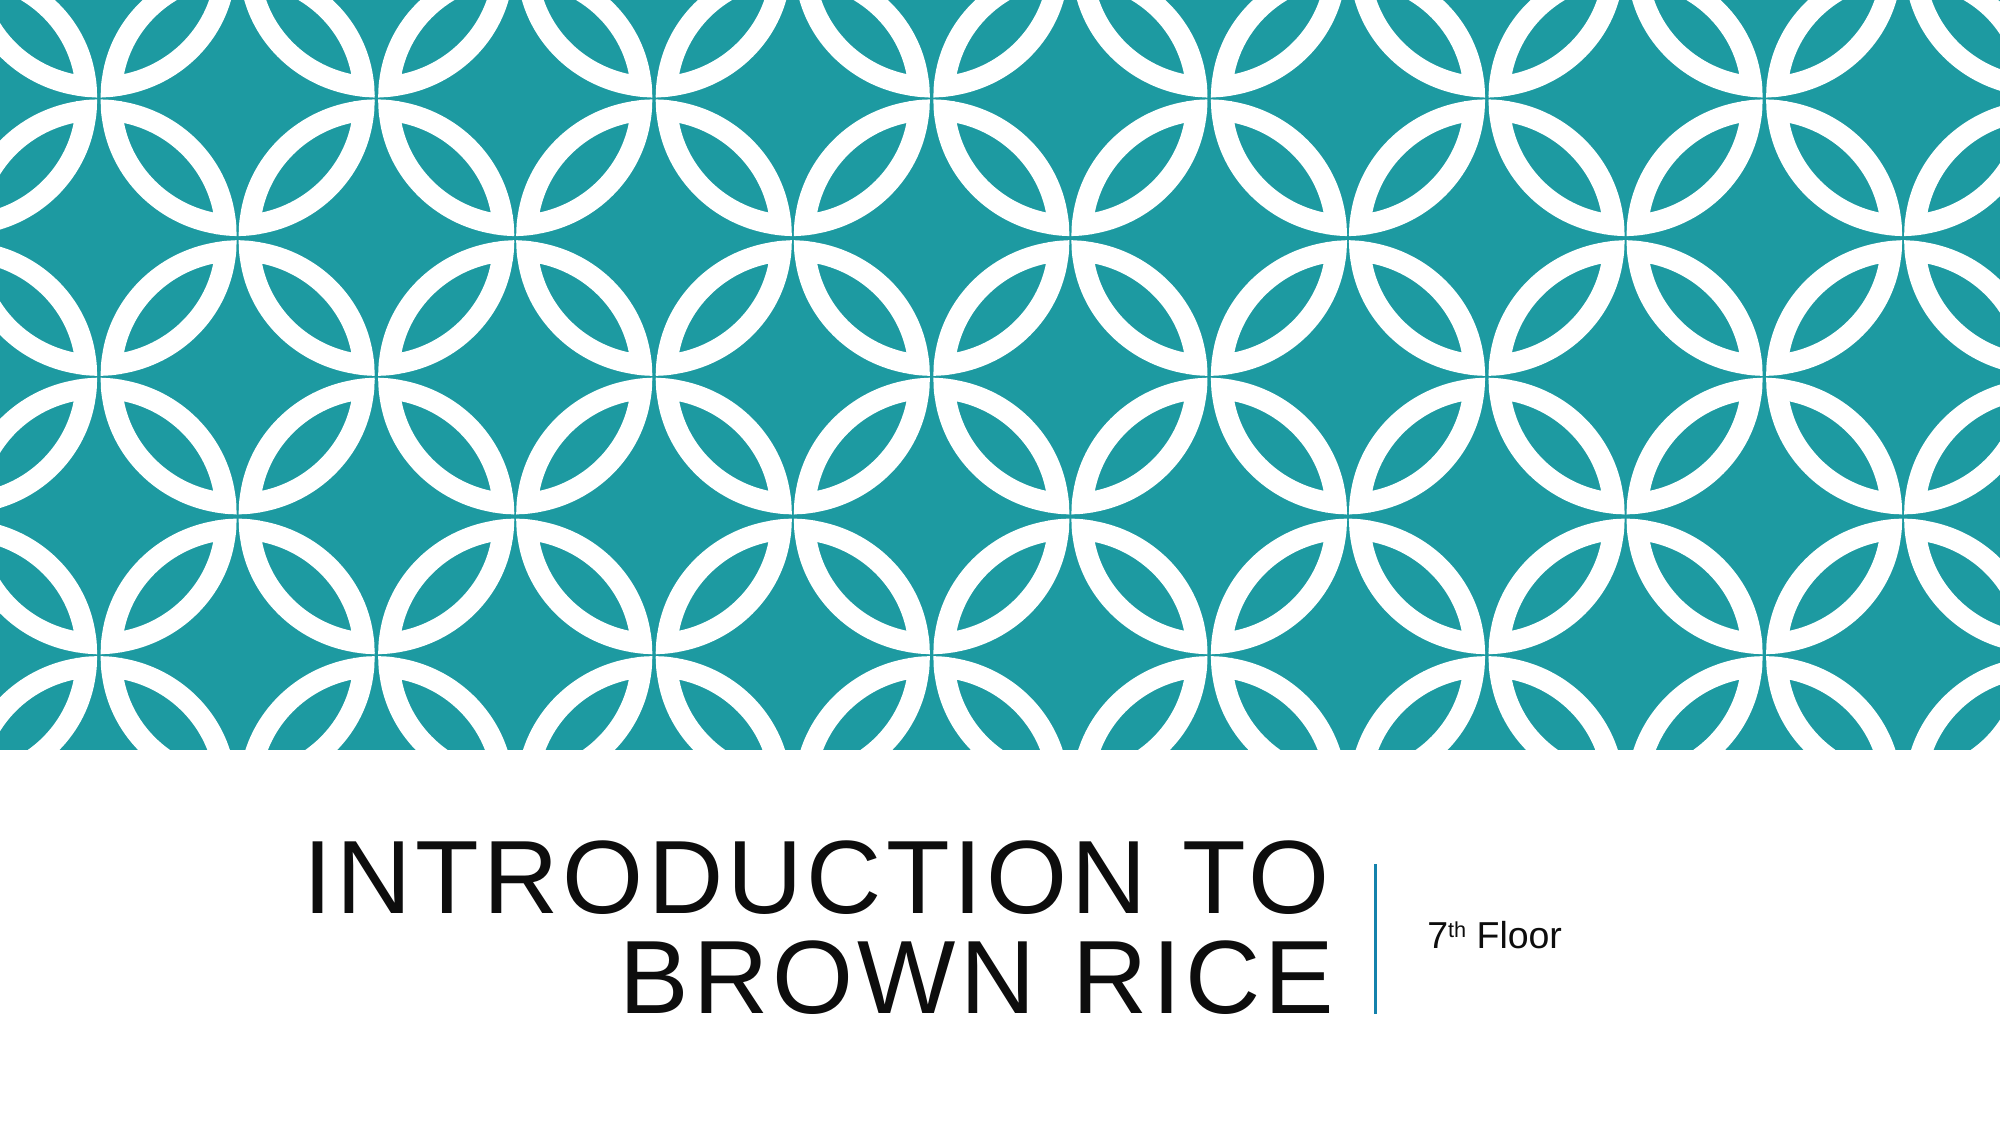

# Introduction to Brown rice
7th Floor